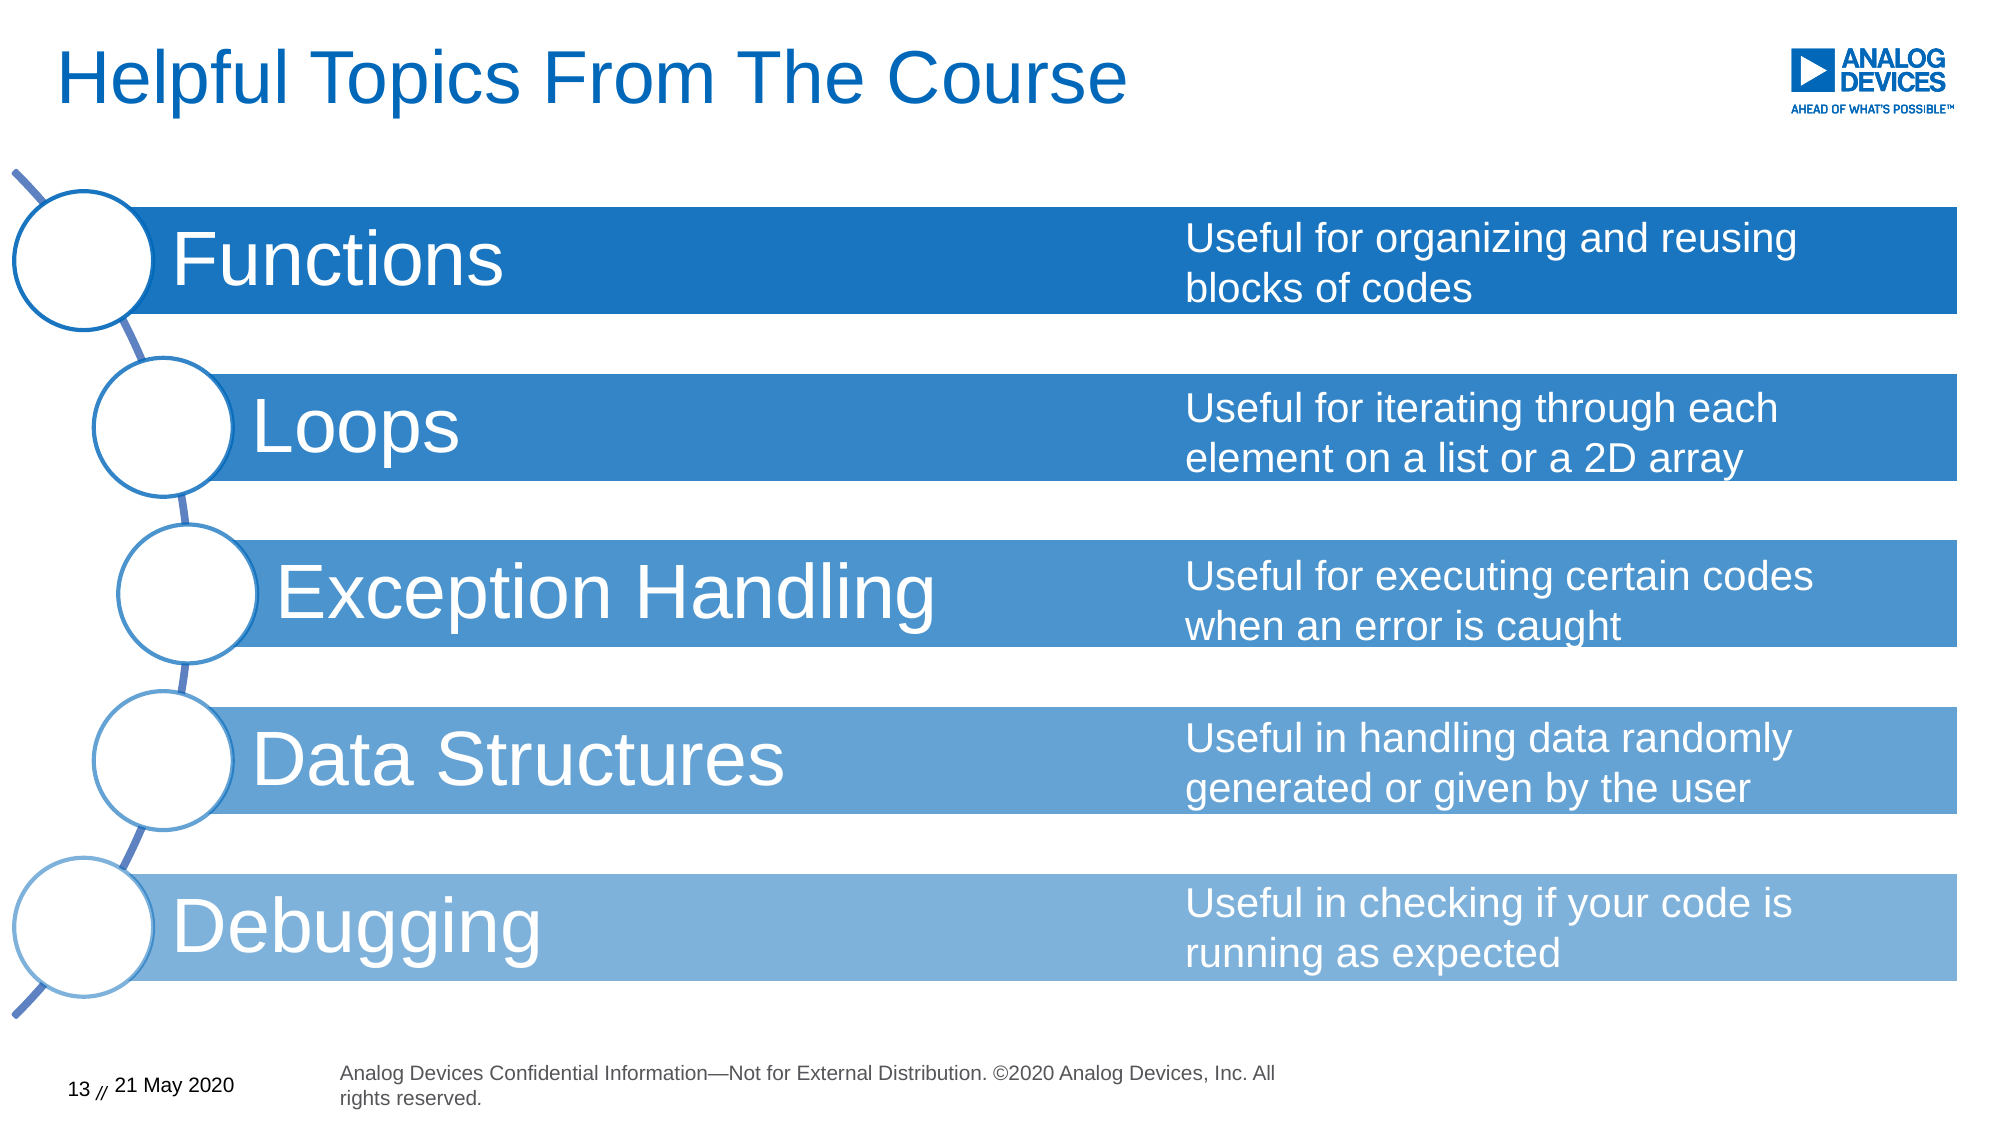

# Helpful Topics From The Course
Functions
Loops
Exception Handling
Data Structures
Debugging
Useful for organizing and reusing blocks of codes
Useful for iterating through each element on a list or a 2D array
Useful for executing certain codes when an error is caught
Useful in handling data randomly generated or given by the user
Useful in checking if your code is running as expected
13 //
21 May 2020
Analog Devices Confidential Information—Not for External Distribution. ©2020 Analog Devices, Inc. All rights reserved.